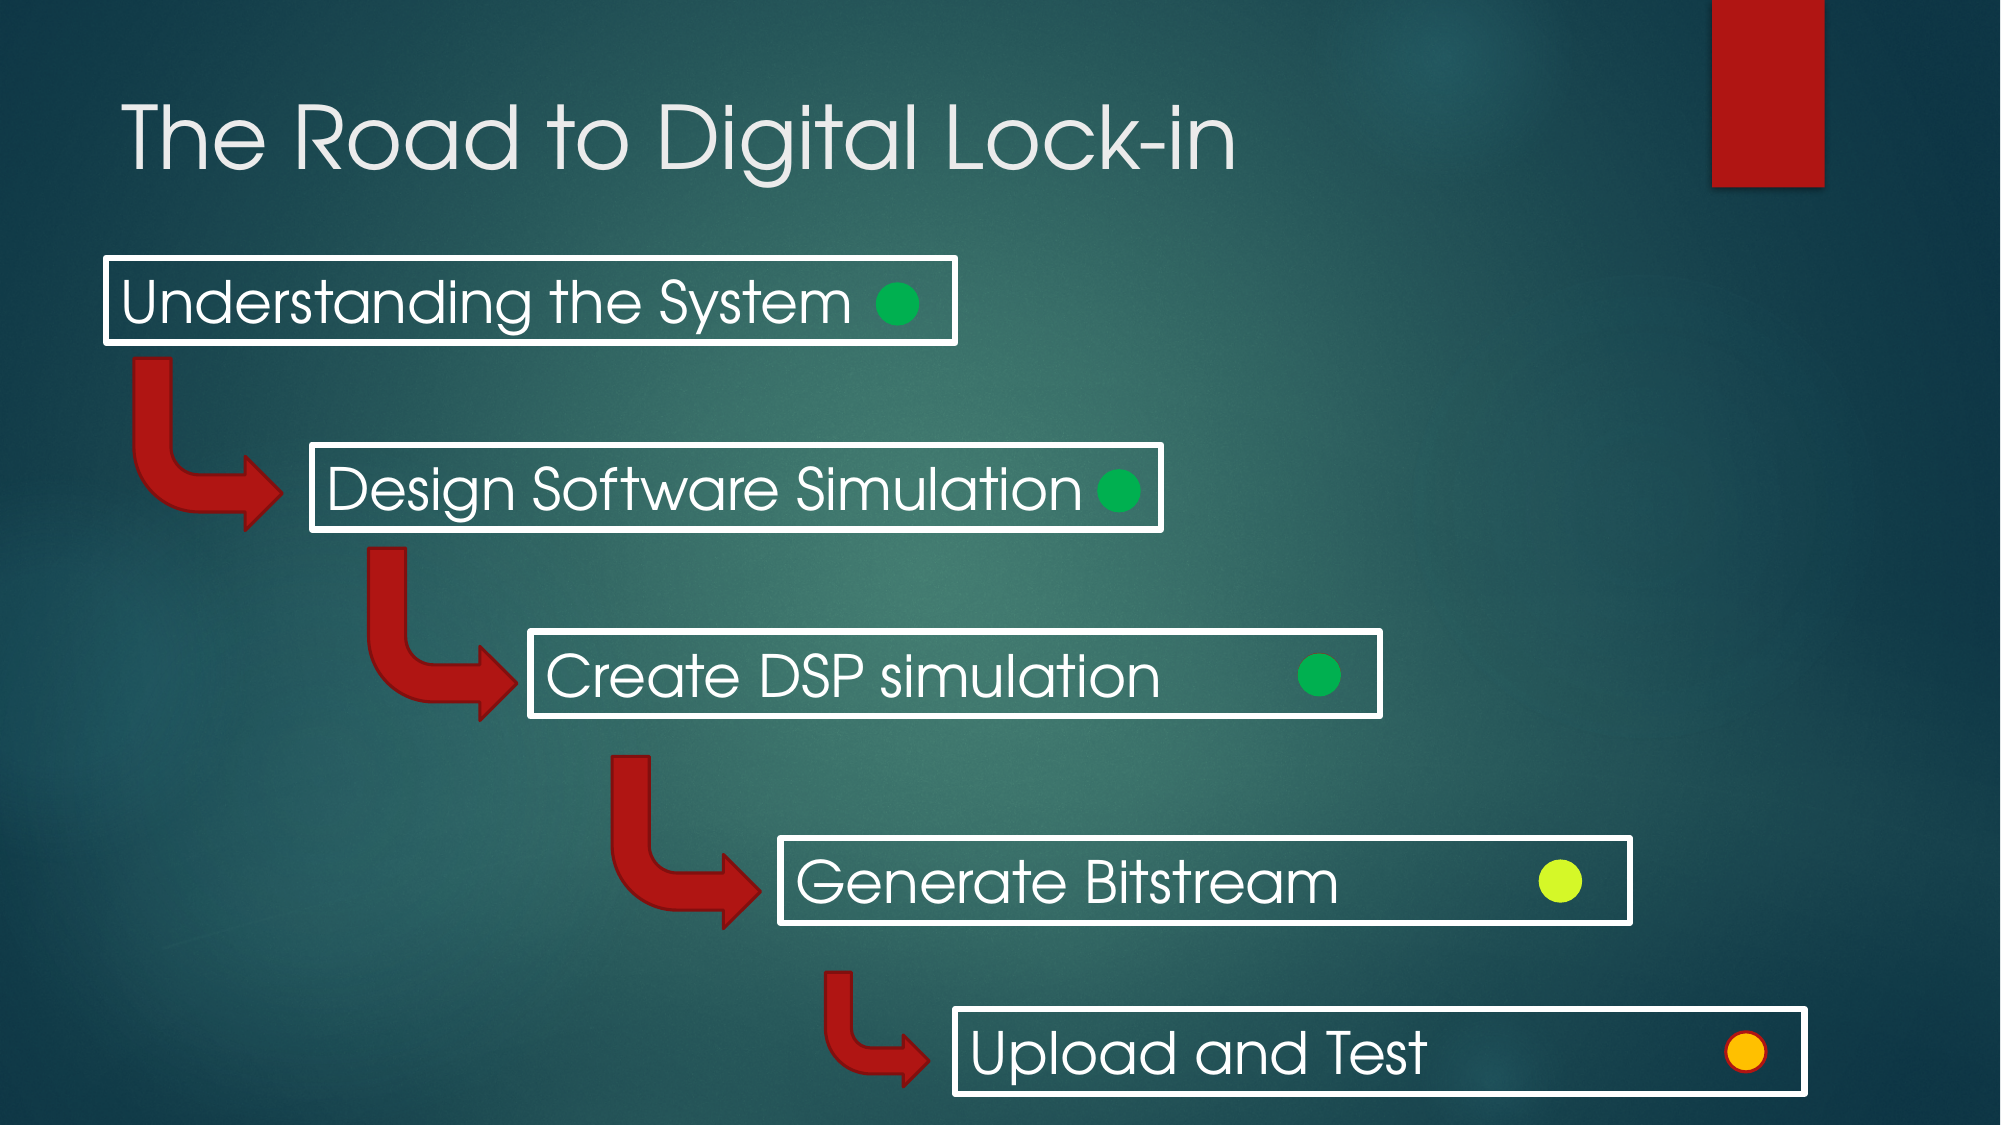

# The Road to Digital Lock-in
Understanding the System

Design Software Simulation

Create DSP simulation

Generate Bitstream

Upload and Test